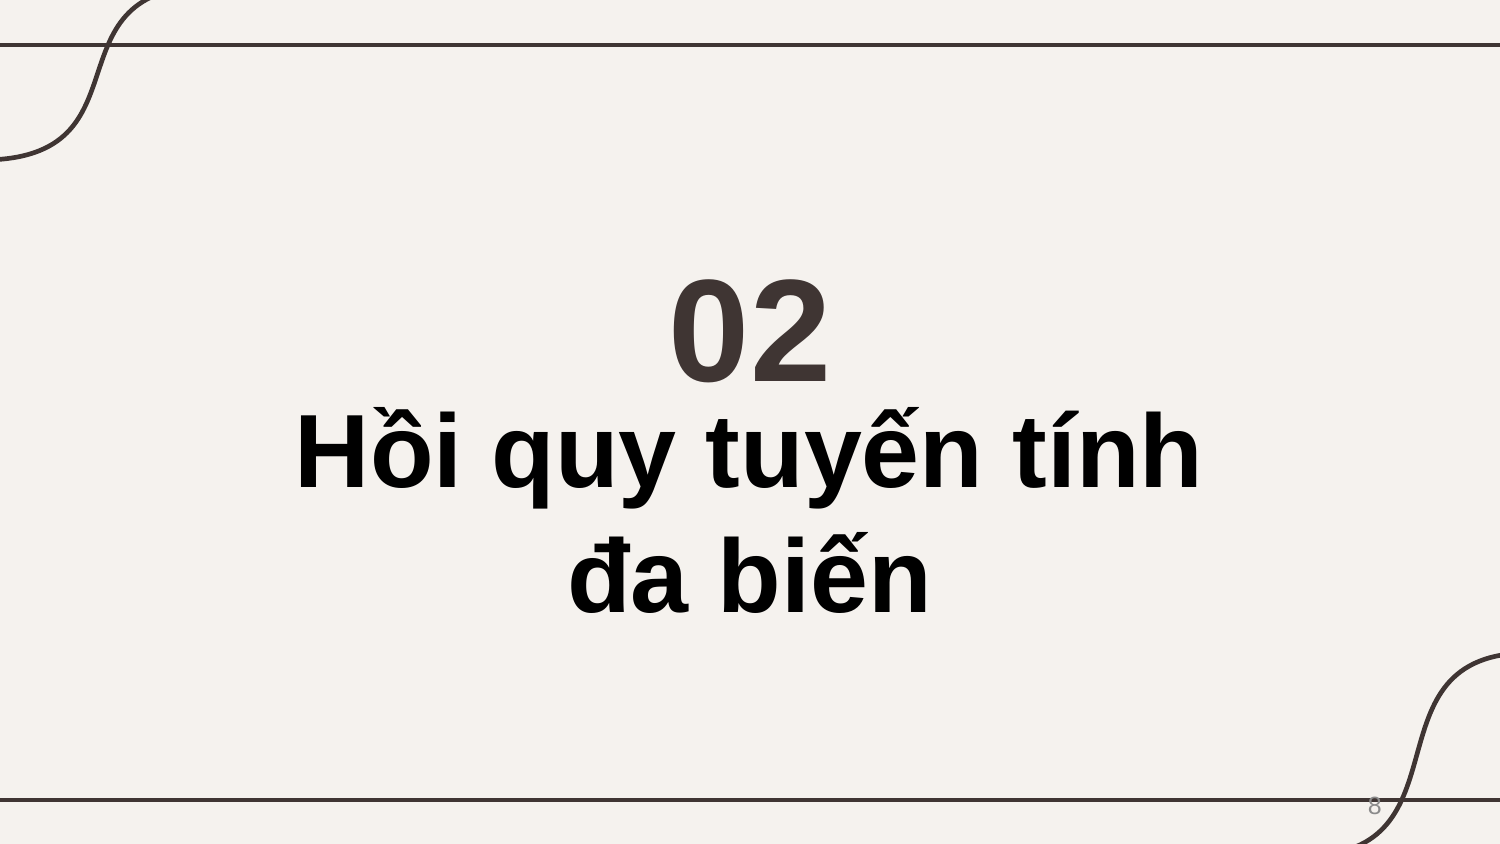

02
# Hồi quy tuyến tính đa biến
8